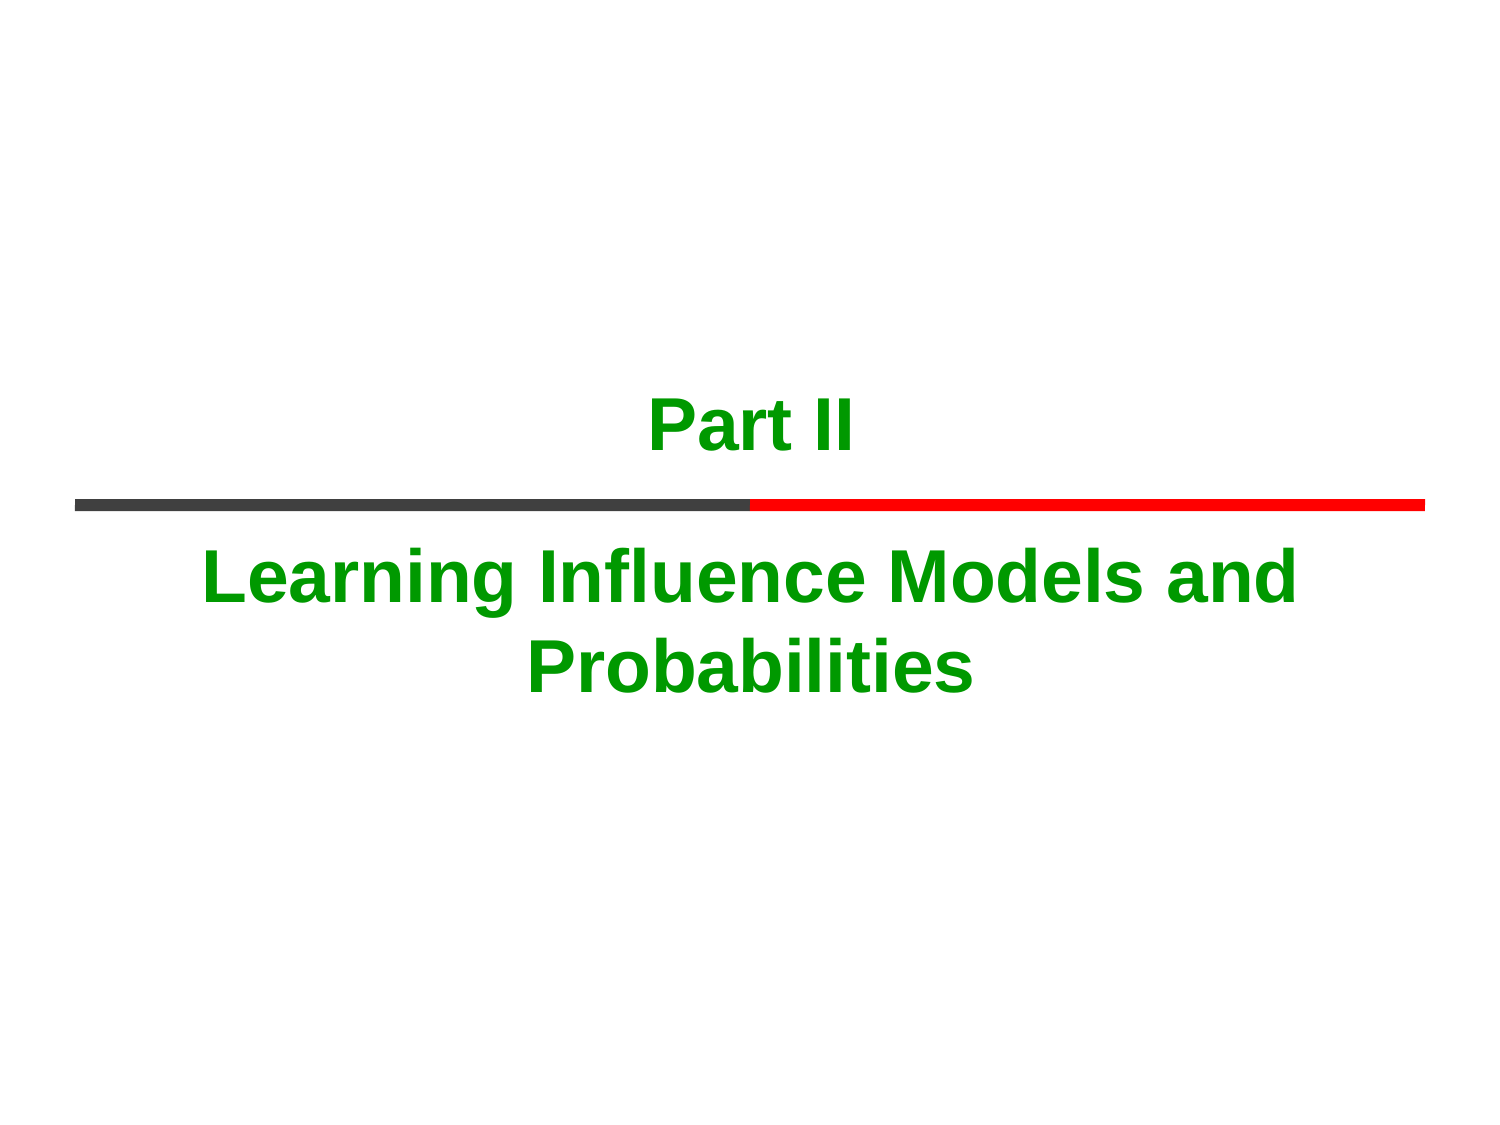

#
Part II
Learning Influence Models and Probabilities